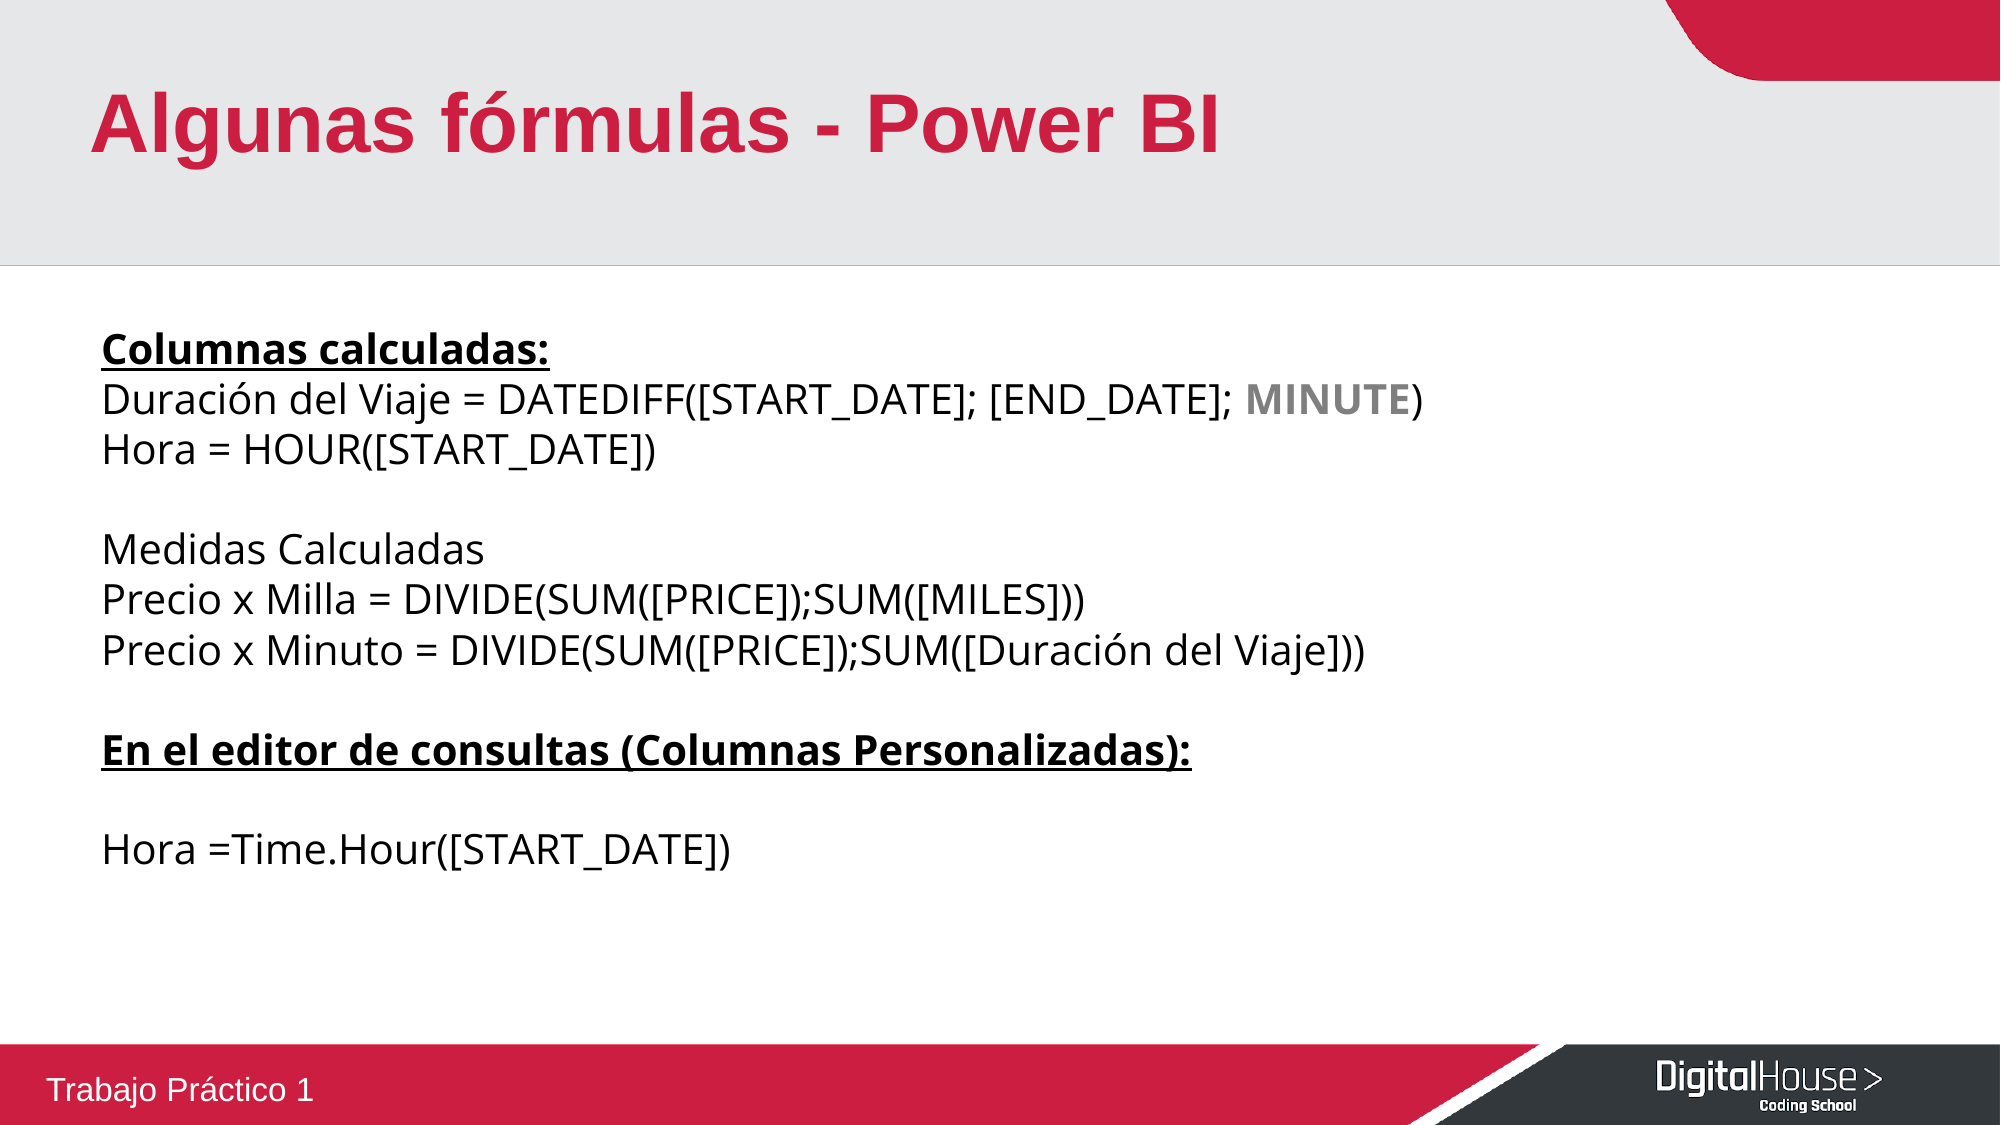

Algunas fórmulas - Power BI

Columnas calculadas:
Duración del Viaje = DATEDIFF([START_DATE]; [END_DATE]; MINUTE)
Hora = HOUR([START_DATE])

Medidas Calculadas
Precio x Milla = DIVIDE(SUM([PRICE]);SUM([MILES]))
Precio x Minuto = DIVIDE(SUM([PRICE]);SUM([Duración del Viaje]))

En el editor de consultas (Columnas Personalizadas):

Hora =Time.Hour([START_DATE])

Trabajo Práctico 1